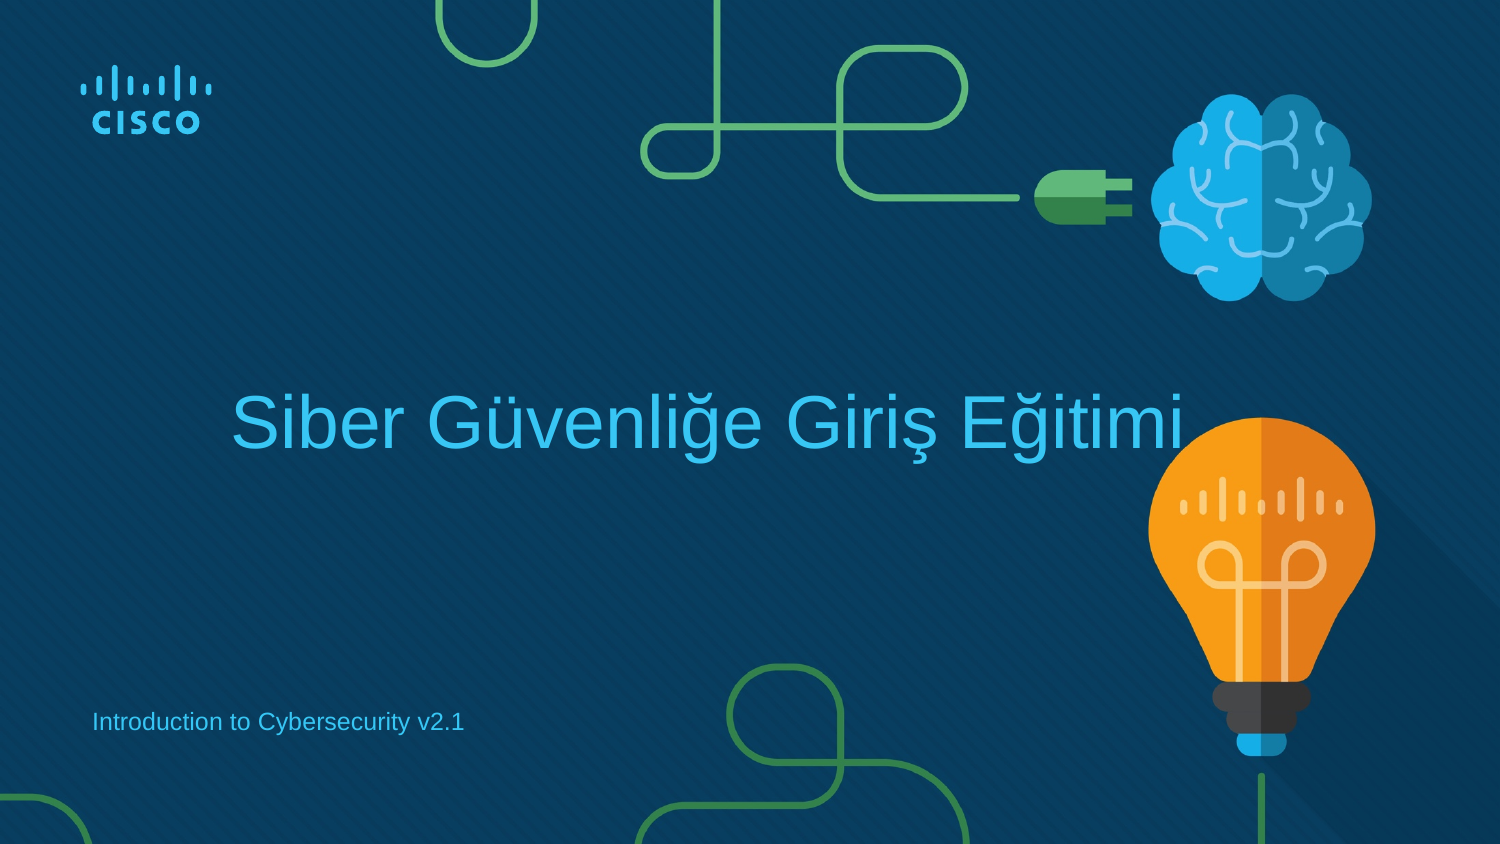

Siber Güvenliğe Giriş Eğitimi
Introduction to Cybersecurity v2.1